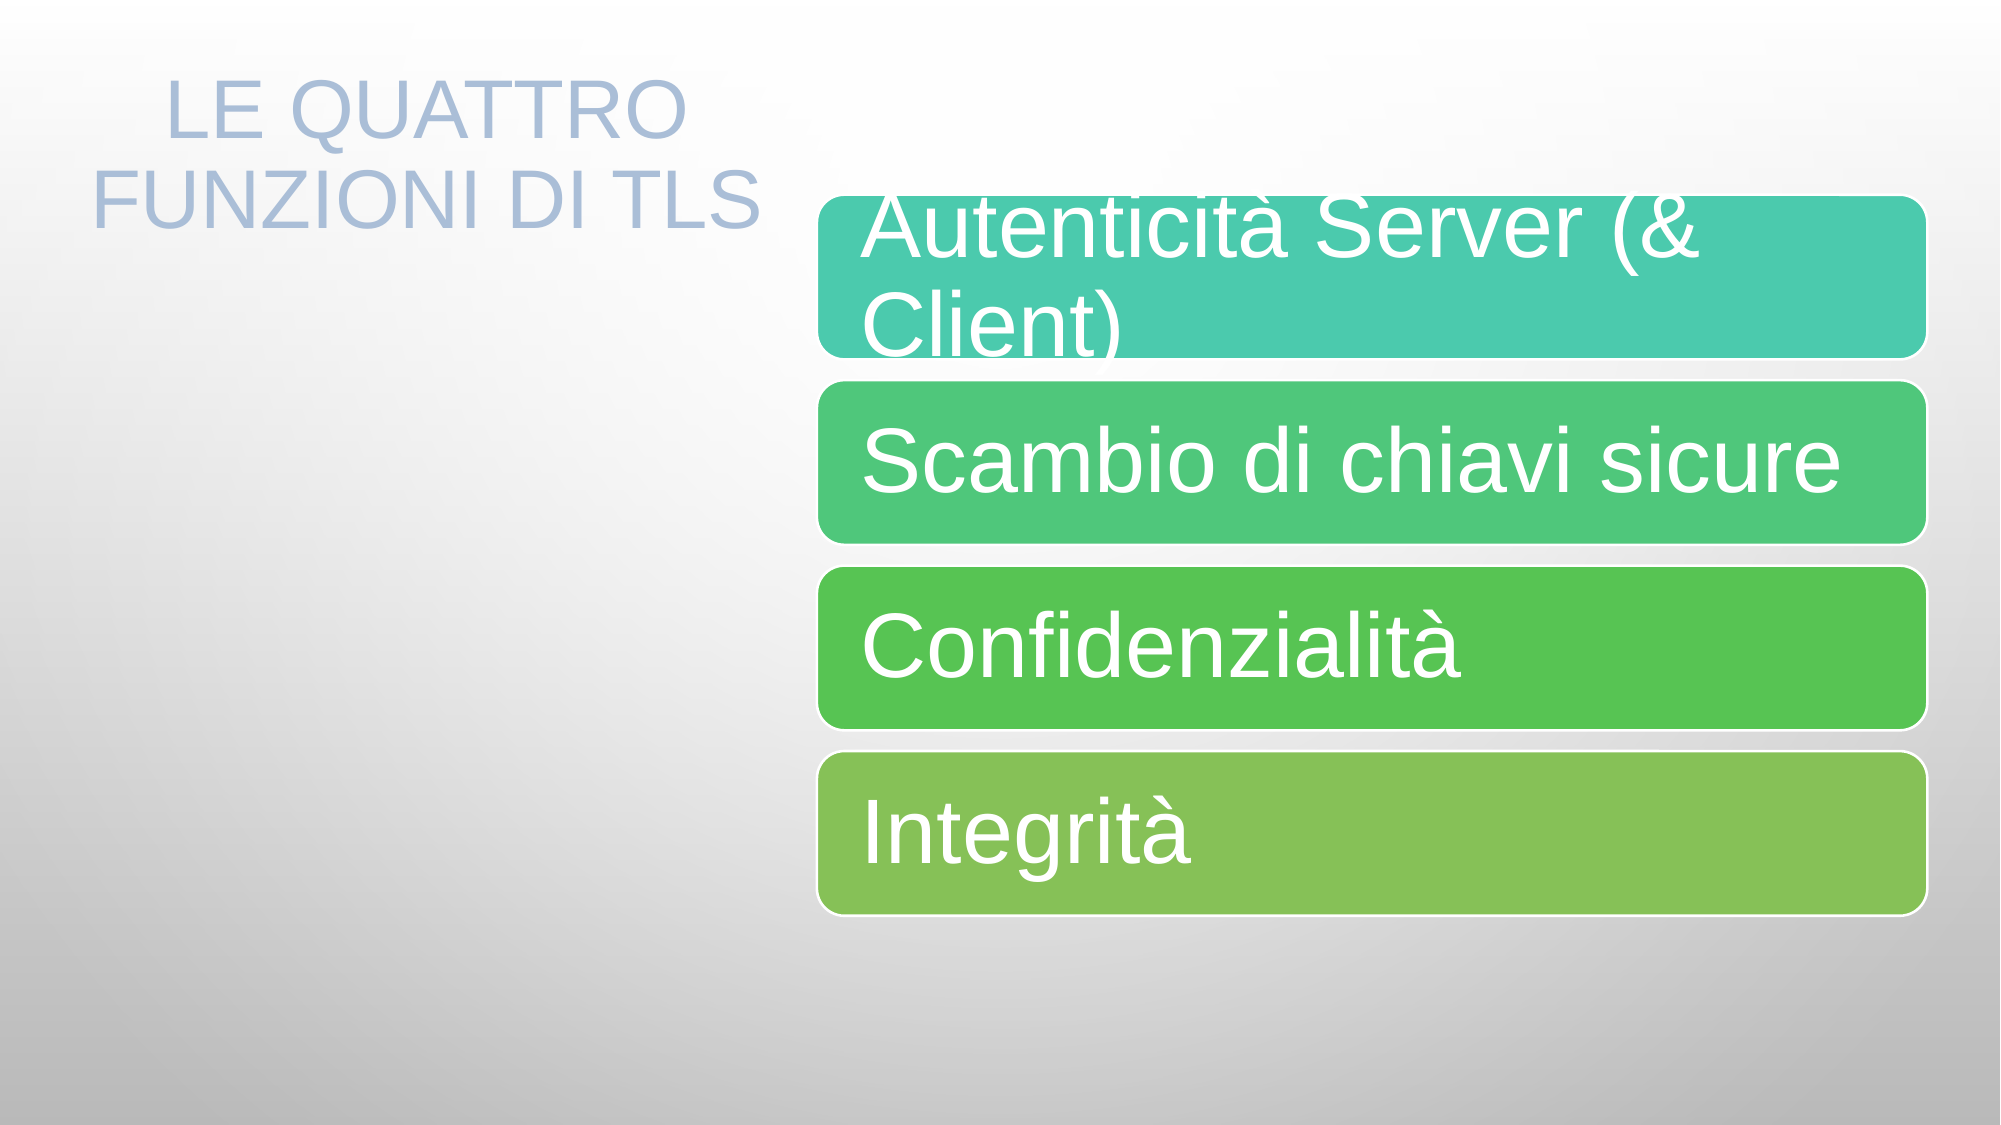

Autenticità Server (& Client)
Scambio di chiavi sicure
Confidenzialità
Integrità
# Le quattro funzioni di TLS